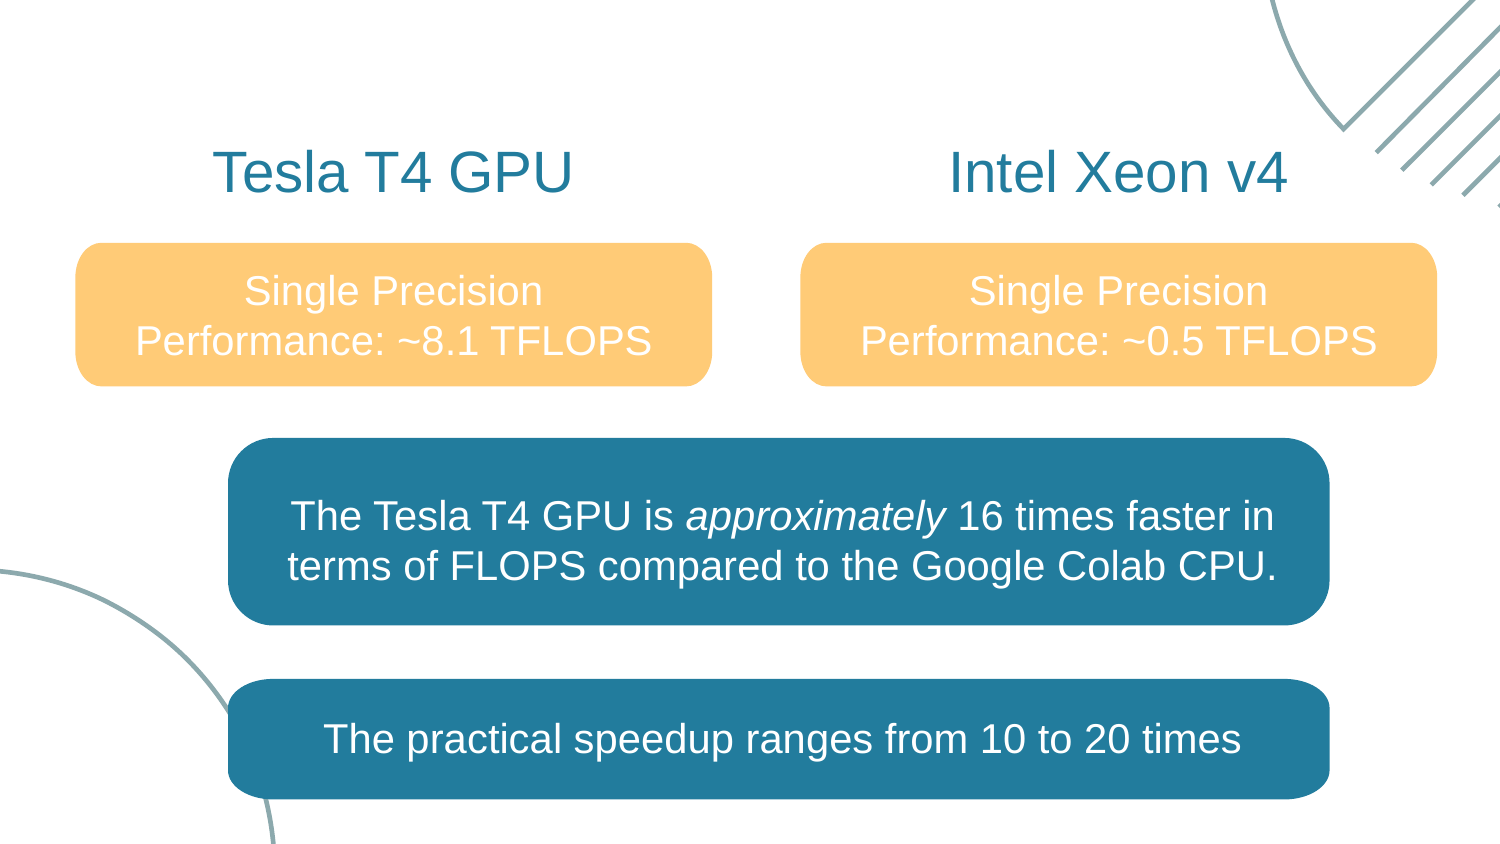

Tesla T4 GPU
Intel Xeon v4

Single Precision Performance: ~8.1 TFLOPS
Single Precision Performance: ~0.5 TFLOPS

The Tesla T4 GPU is approximately 16 times faster in terms of FLOPS compared to the Google Colab CPU.

The practical speedup ranges from 10 to 20 times